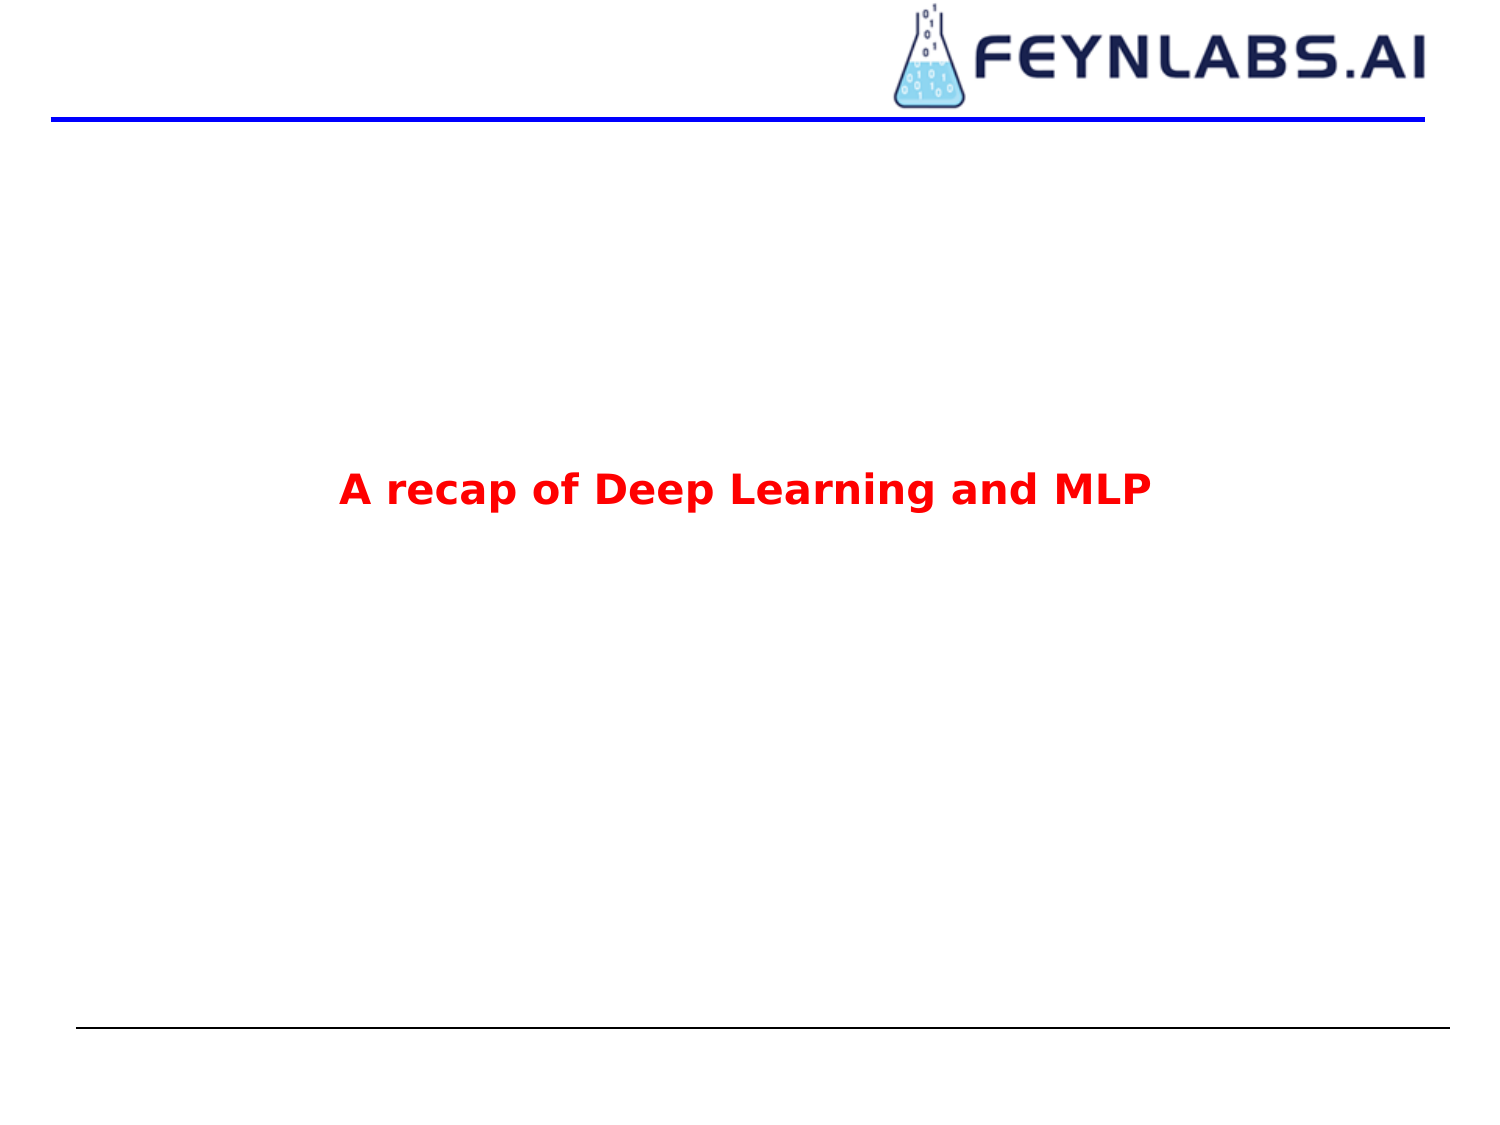

A recap of Deep Learning and MLP